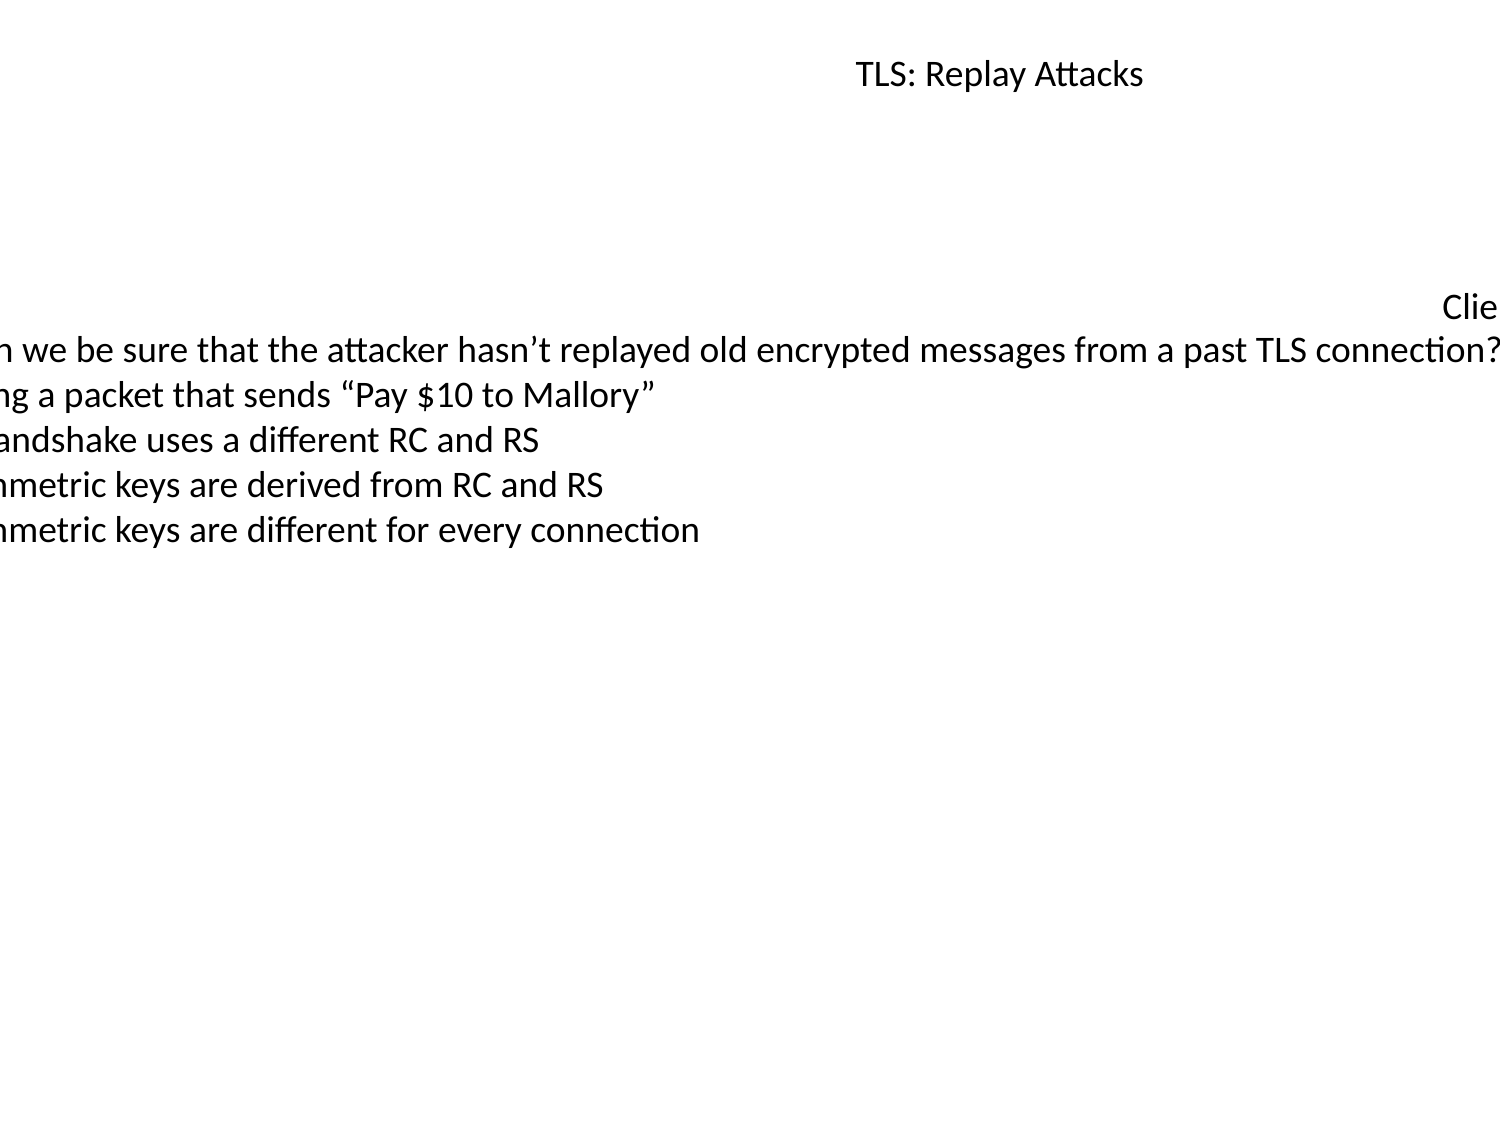

TLS: Replay Attacks
Client
Server
How can we be sure that the attacker hasn’t replayed old encrypted messages from a past TLS connection?
Replaying a packet that sends “Pay $10 to Mallory”
Every handshake uses a different RC and RS
The symmetric keys are derived from RC and RS
The symmetric keys are different for every connection
ClientHello
ServerHello
Certificate
{ga mod p}SK-1server
Or RSA exchange
gb mod p
{M, MAC(IC, M)}CC
{M, MAC(IS, M)}CS